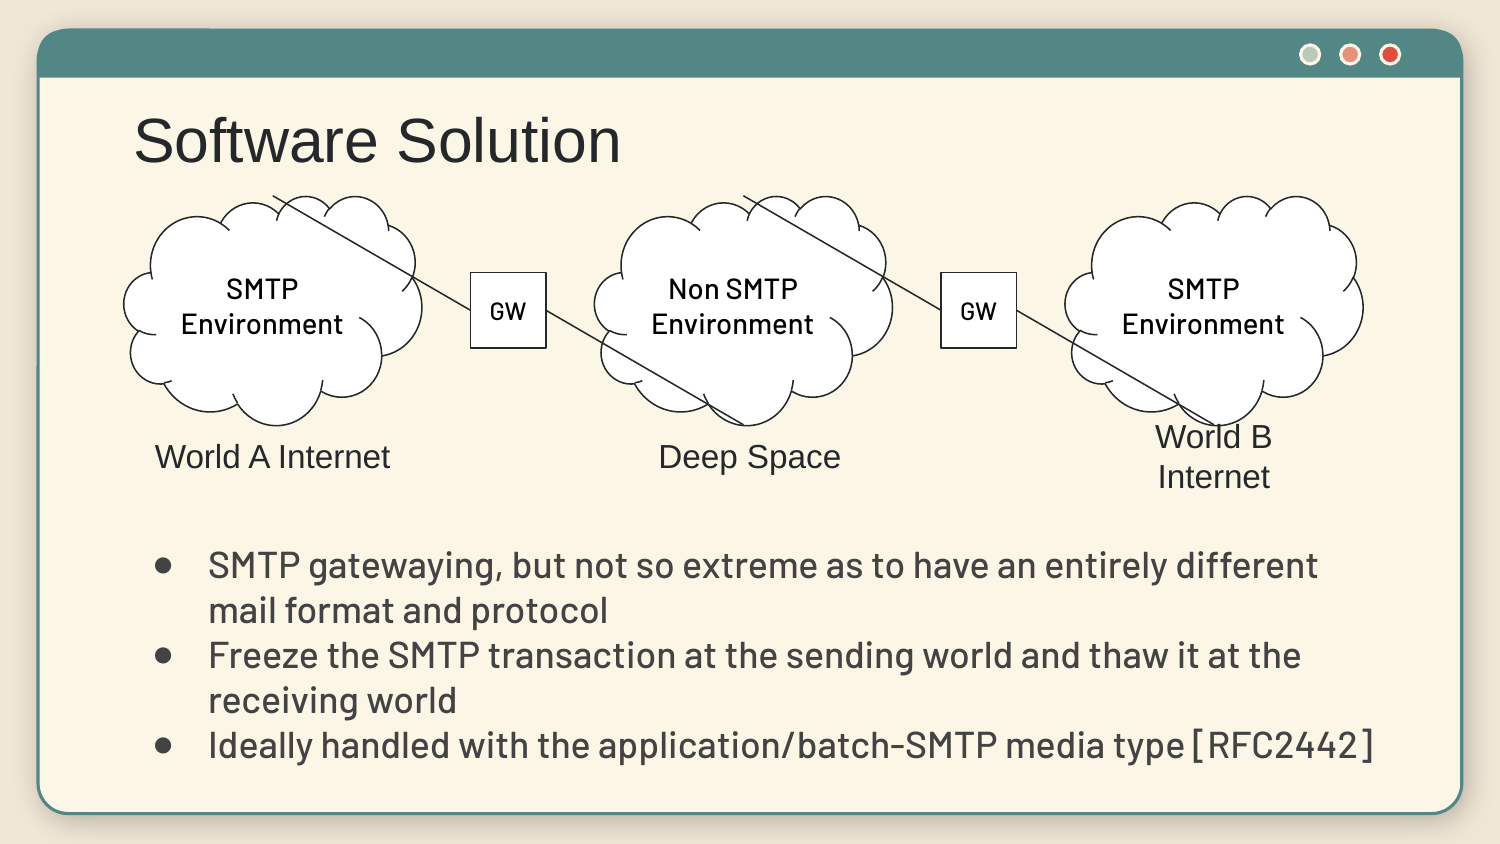

# Software Solution
SMTP Environment
Non SMTP Environment
SMTP Environment
GW
GW
World A Internet
Deep Space
World B Internet
SMTP gatewaying, but not so extreme as to have an entirely different mail format and protocol
Freeze the SMTP transaction at the sending world and thaw it at the receiving world
Ideally handled with the application/batch-SMTP media type [RFC2442]